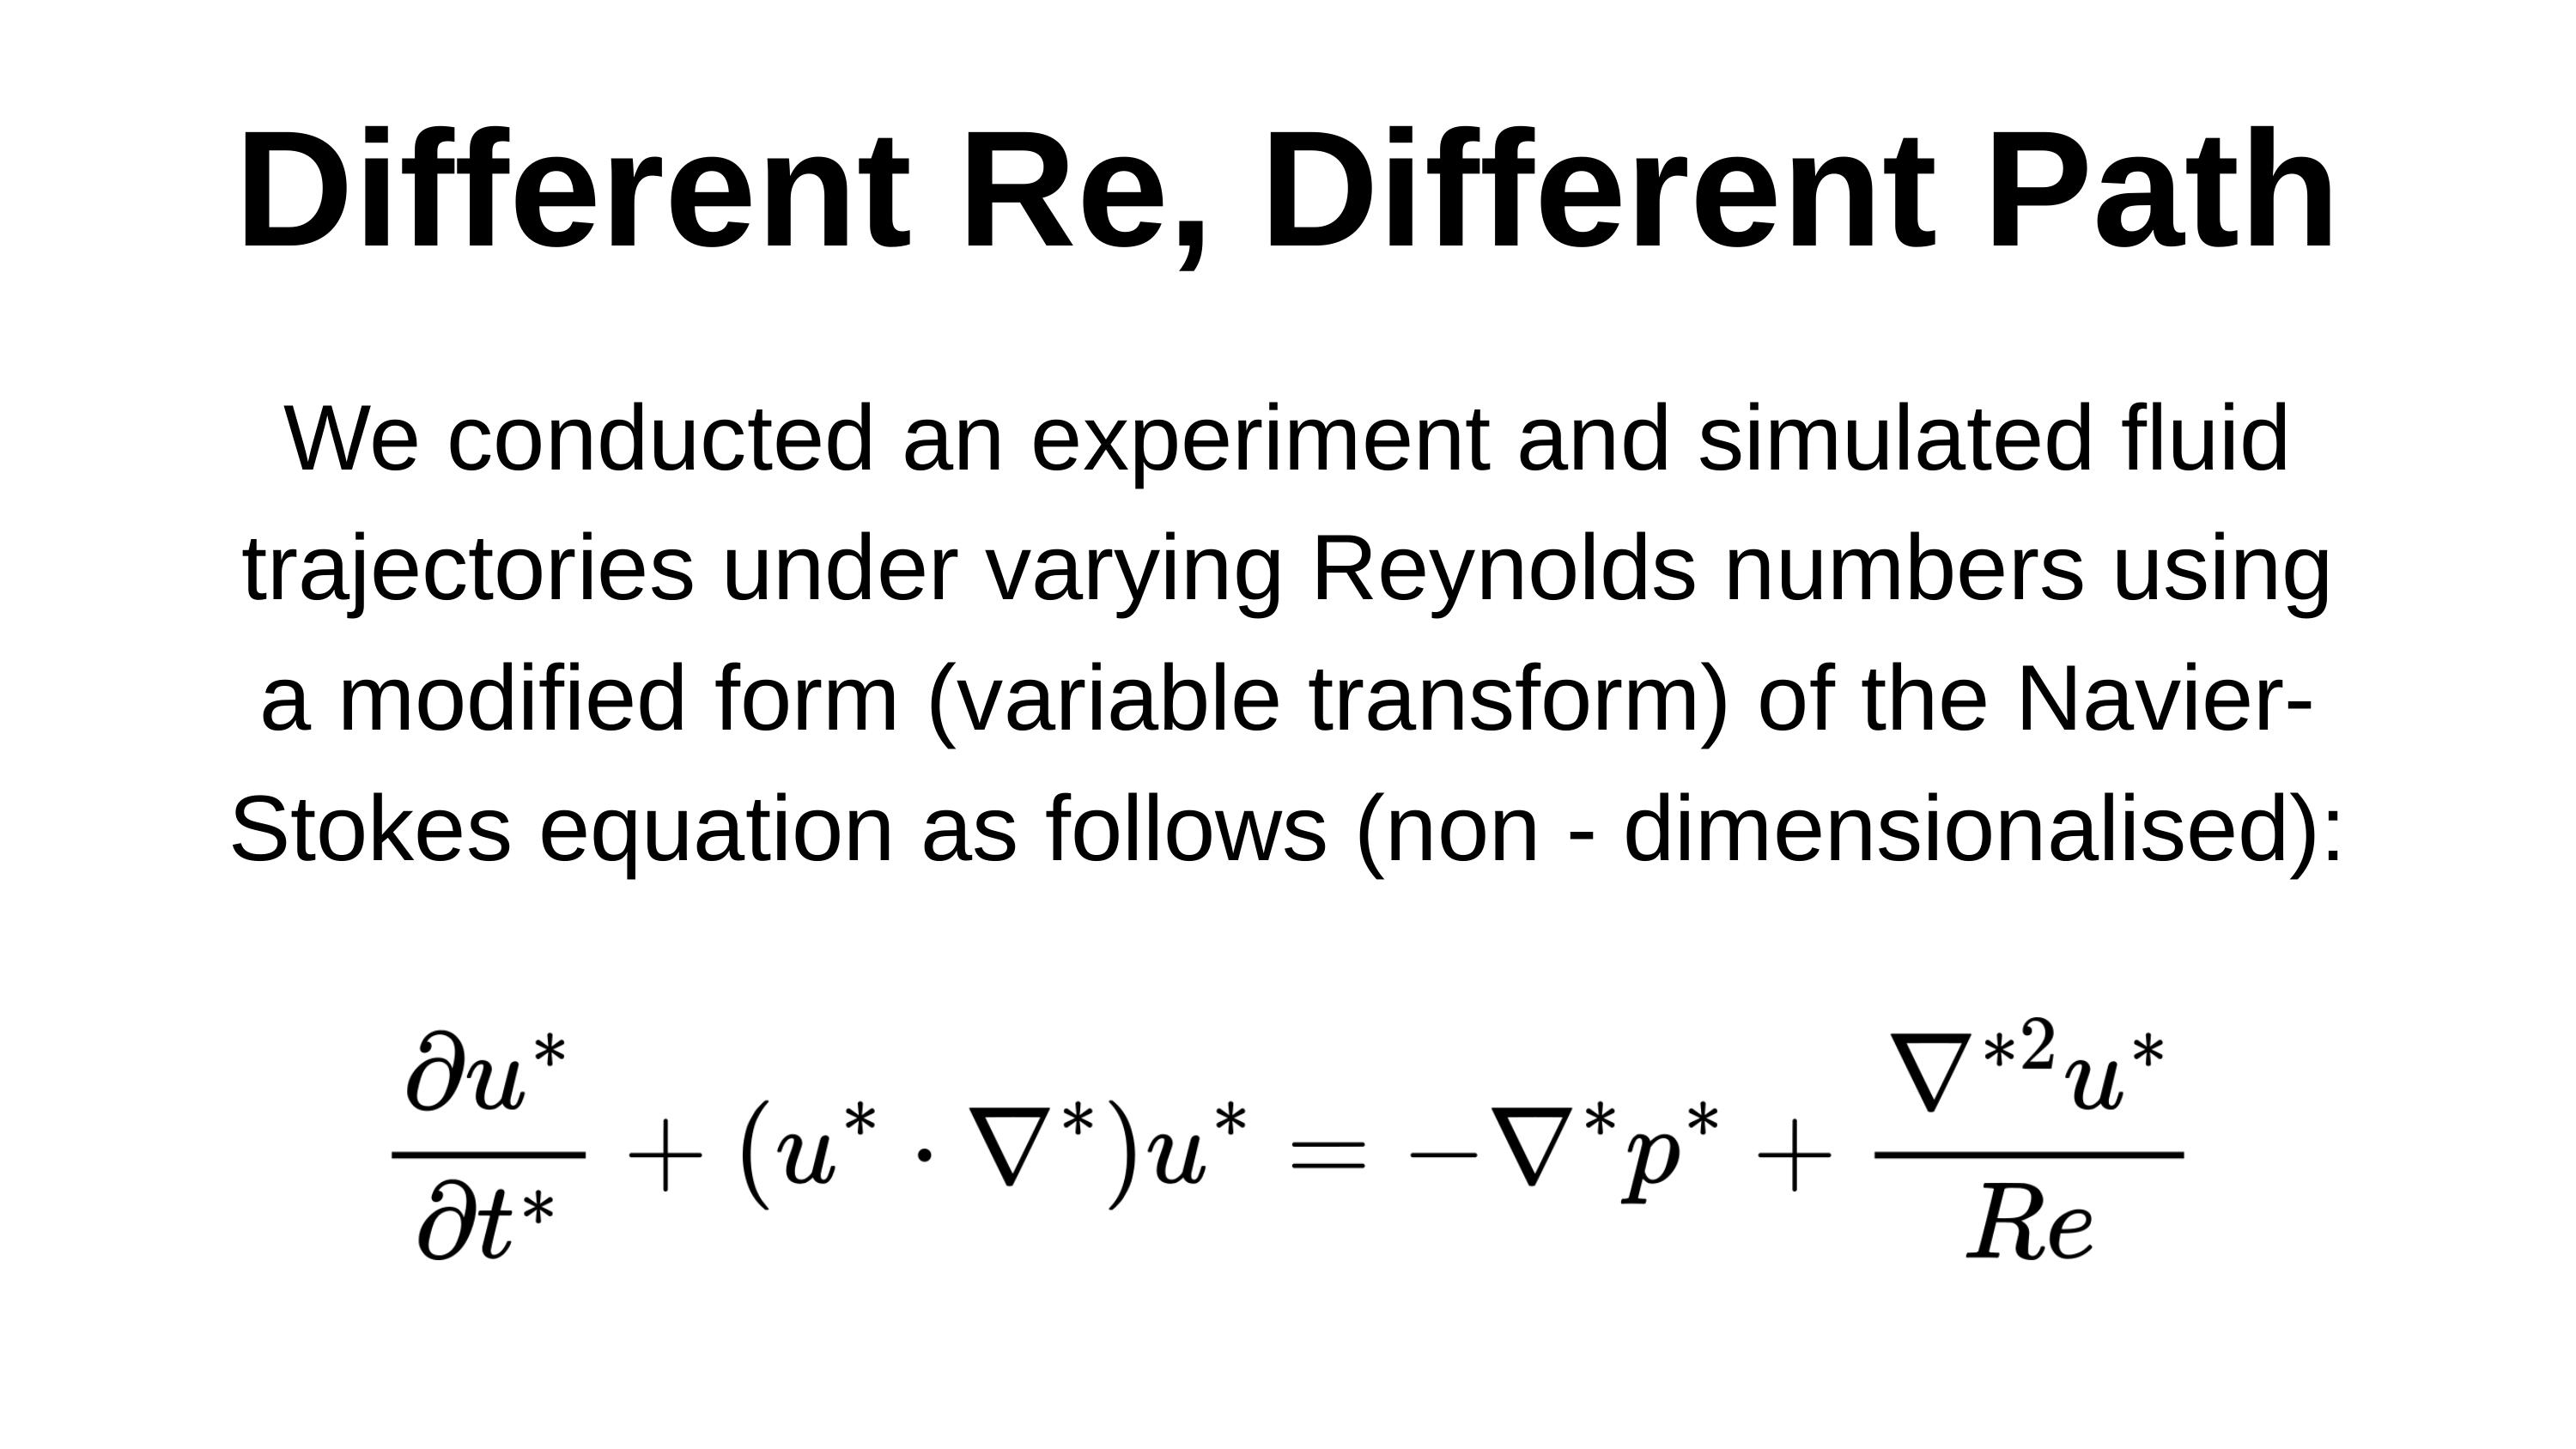

Different Re, Different Path
We conducted an experiment and simulated fluid trajectories under varying Reynolds numbers using a modified form (variable transform) of the Navier-Stokes equation as follows (non - dimensionalised):